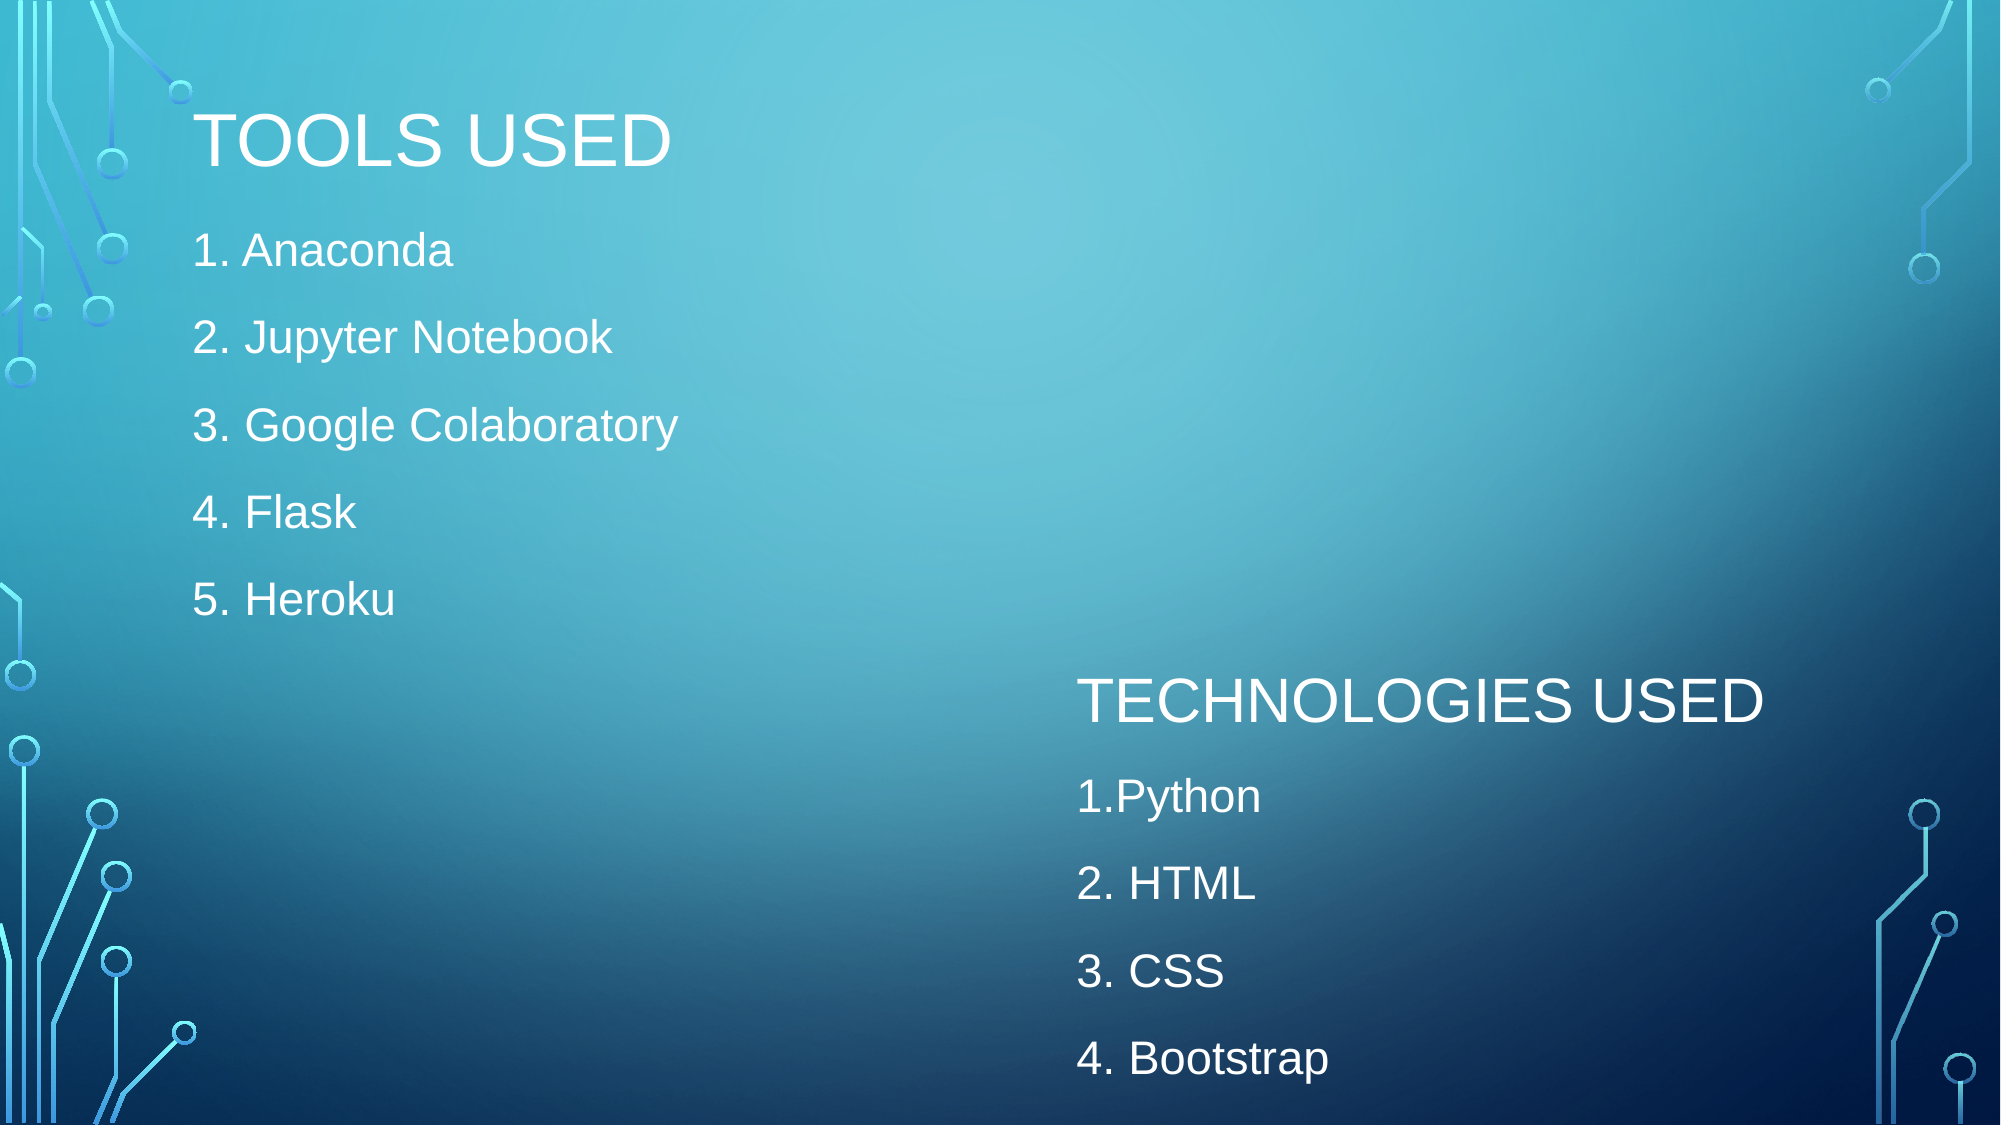

# TOOLS USED

1. Anaconda
2. Jupyter Notebook
3. Google Colaboratory
4. Flask
5. Heroku
                                                                    TECHNOLOGIES USED
                                                                    1.Python
                                                                    2. HTML
                                                                    3. CSS
                                                                    4. Bootstrap